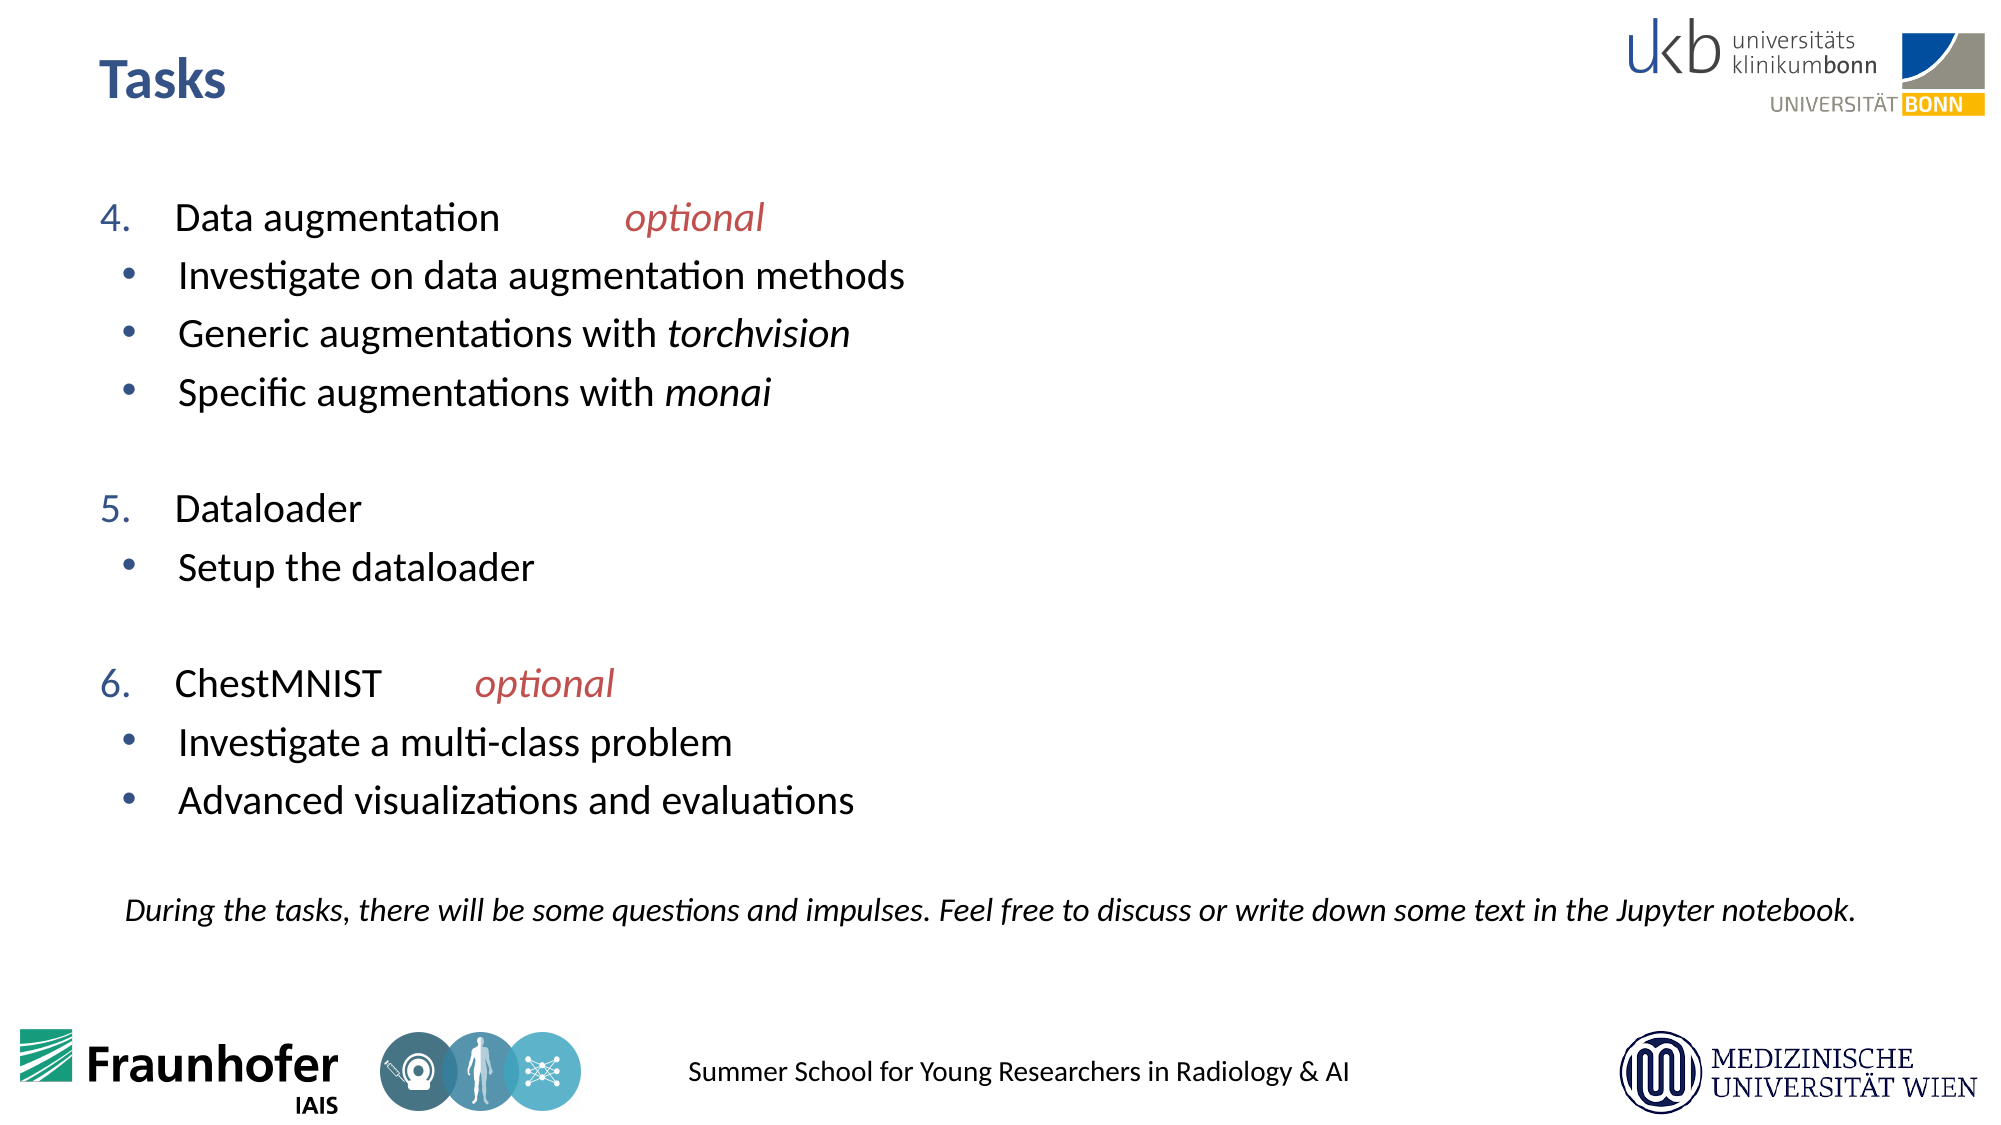

# Tasks
Data augmentation	optional
Investigate on data augmentation methods
Generic augmentations with torchvision
Specific augmentations with monai

Dataloader
Setup the dataloader

ChestMNIST	optional
Investigate a multi-class problem
Advanced visualizations and evaluations

During the tasks, there will be some questions and impulses. Feel free to discuss or write down some text in the Jupyter notebook.